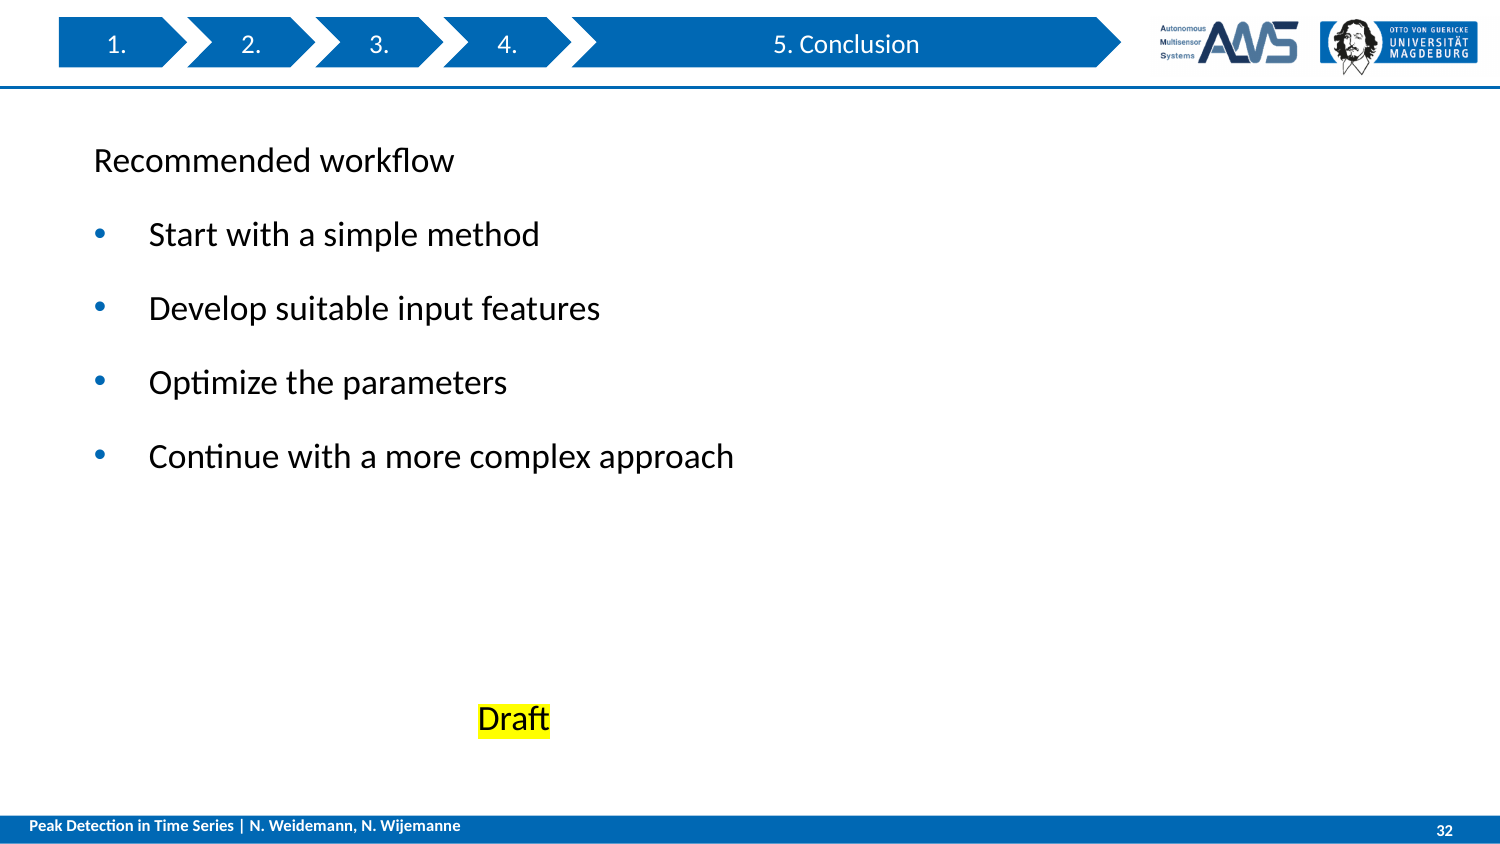

3.
4.
1.
2.
5. Conclusion
Recommended workflow
Start with a simple method
Develop suitable input features
Optimize the parameters
Continue with a more complex approach
Draft
Peak Detection in Time Series | N. Weidemann, N. Wijemanne
32